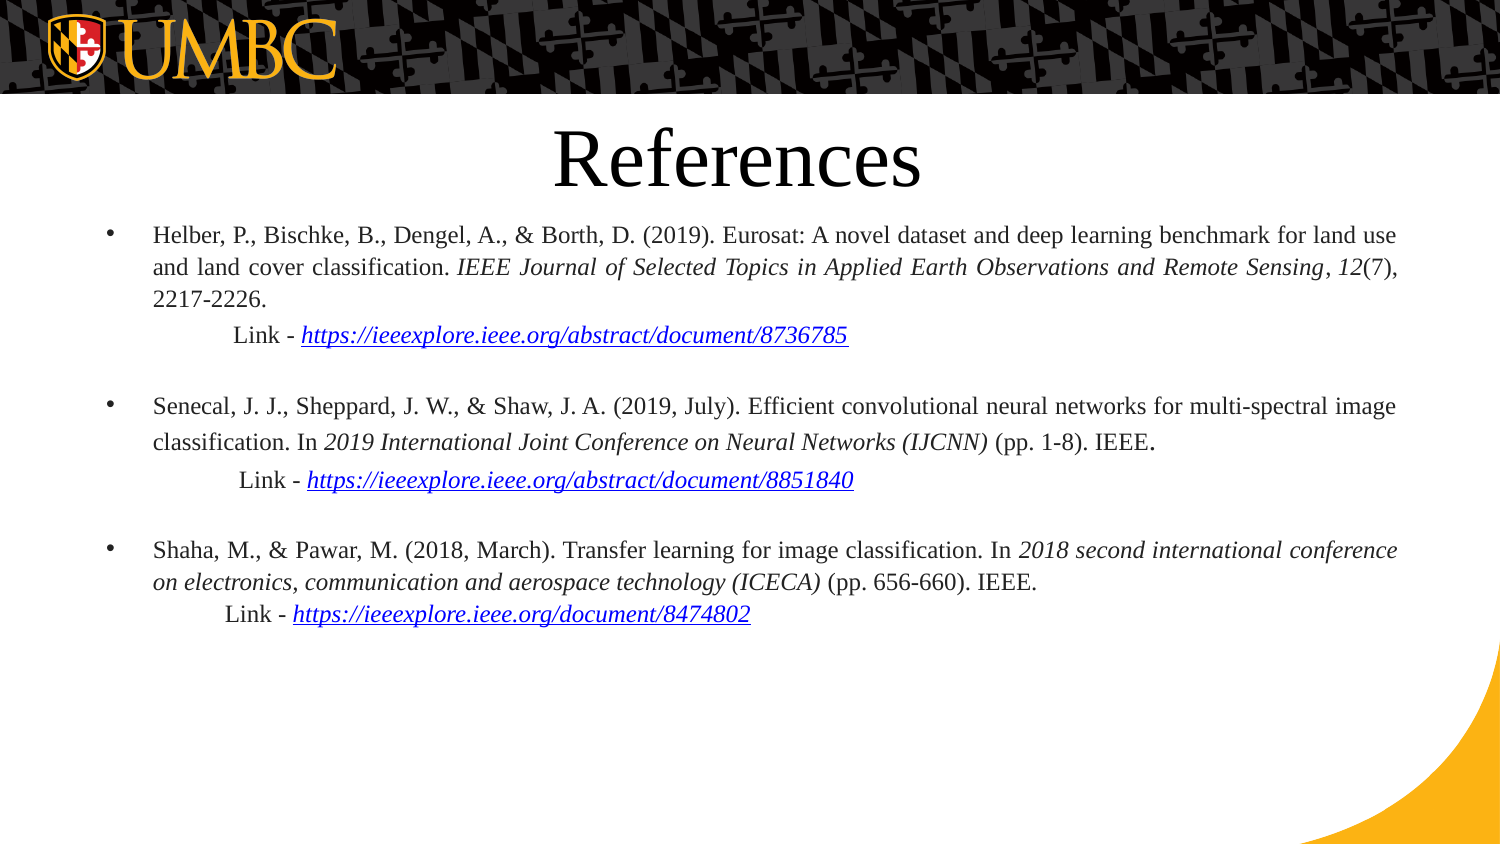

# References
Helber, P., Bischke, B., Dengel, A., & Borth, D. (2019). Eurosat: A novel dataset and deep learning benchmark for land use and land cover classification. IEEE Journal of Selected Topics in Applied Earth Observations and Remote Sensing, 12(7), 2217-2226.
  Link - https://ieeexplore.ieee.org/abstract/document/8736785

Senecal, J. J., Sheppard, J. W., & Shaw, J. A. (2019, July). Efficient convolutional neural networks for multi-spectral image classification. In 2019 International Joint Conference on Neural Networks (IJCNN) (pp. 1-8). IEEE.
        Link - https://ieeexplore.ieee.org/abstract/document/8851840

Shaha, M., & Pawar, M. (2018, March). Transfer learning for image classification. In 2018 second international conference on electronics, communication and aerospace technology (ICECA) (pp. 656-660). IEEE.
       Link - https://ieeexplore.ieee.org/document/8474802